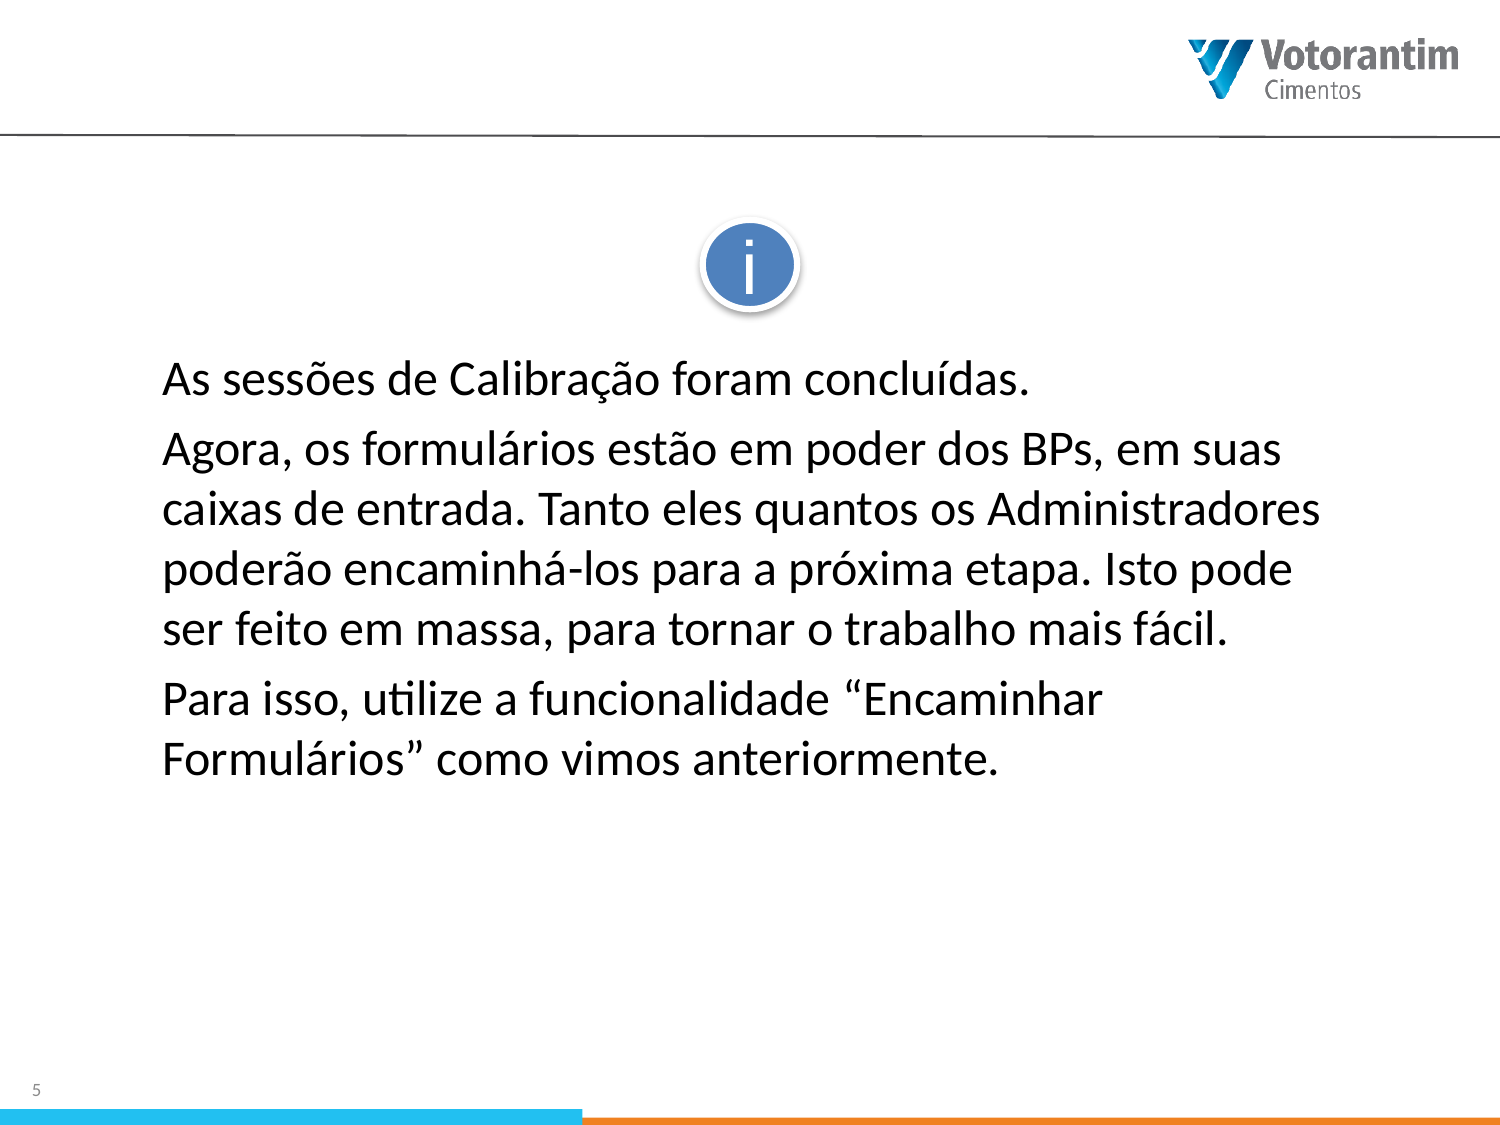

i
As sessões de Calibração foram concluídas.
Agora, os formulários estão em poder dos BPs, em suas caixas de entrada. Tanto eles quantos os Administradores poderão encaminhá-los para a próxima etapa. Isto pode ser feito em massa, para tornar o trabalho mais fácil.
Para isso, utilize a funcionalidade “Encaminhar Formulários” como vimos anteriormente.